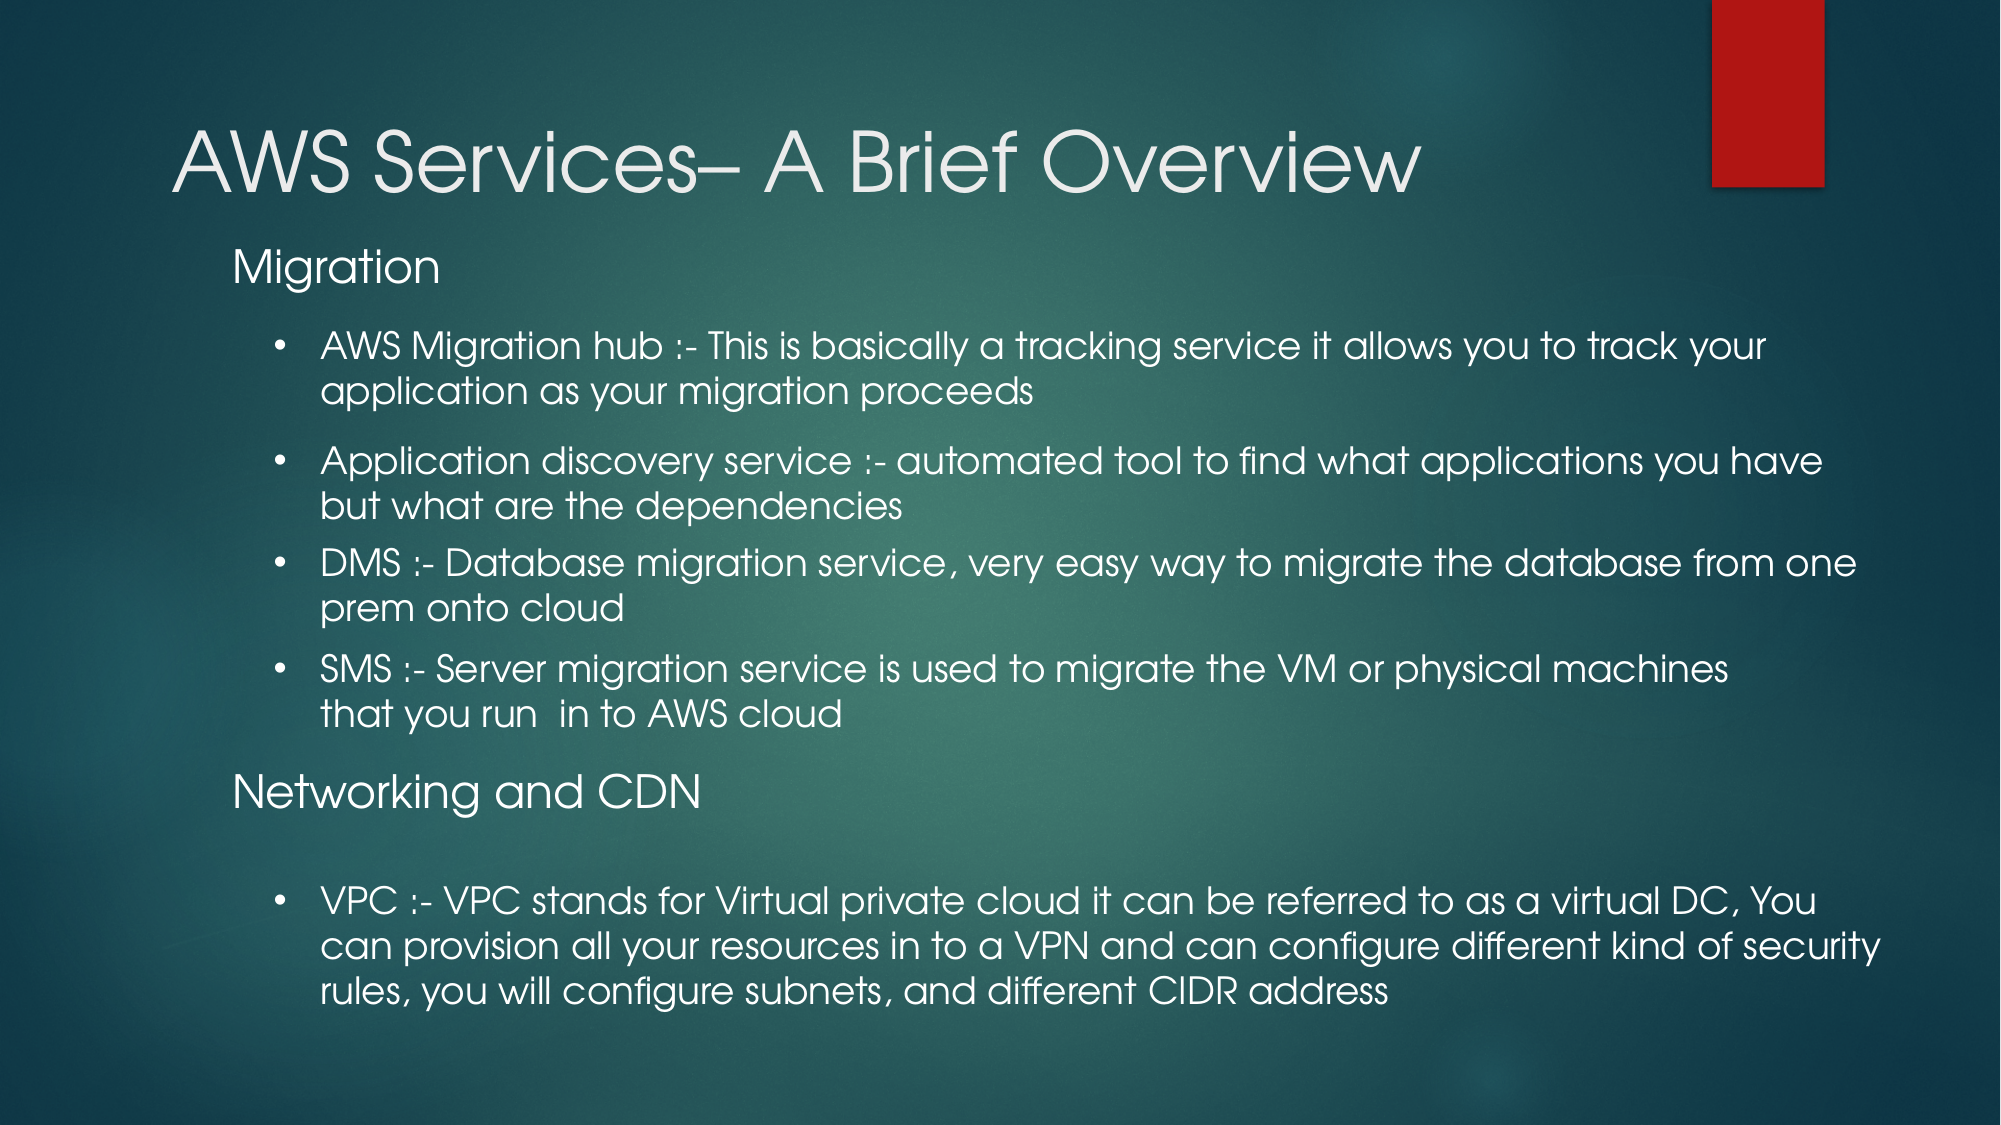

# AWS Services– A Brief Overview
Migration
AWS Migration hub :- This is basically a tracking service it allows you to track your application as your migration proceeds
Application discovery service :- automated tool to find what applications you have but what are the dependencies
DMS :- Database migration service, very easy way to migrate the database from one prem onto cloud
SMS :- Server migration service is used to migrate the VM or physical machines that you run  in to AWS cloud
Networking and CDN
VPC :- VPC stands for Virtual private cloud it can be referred to as a virtual DC, You can provision all your resources in to a VPN and can configure different kind of security rules, you will configure subnets, and different CIDR address